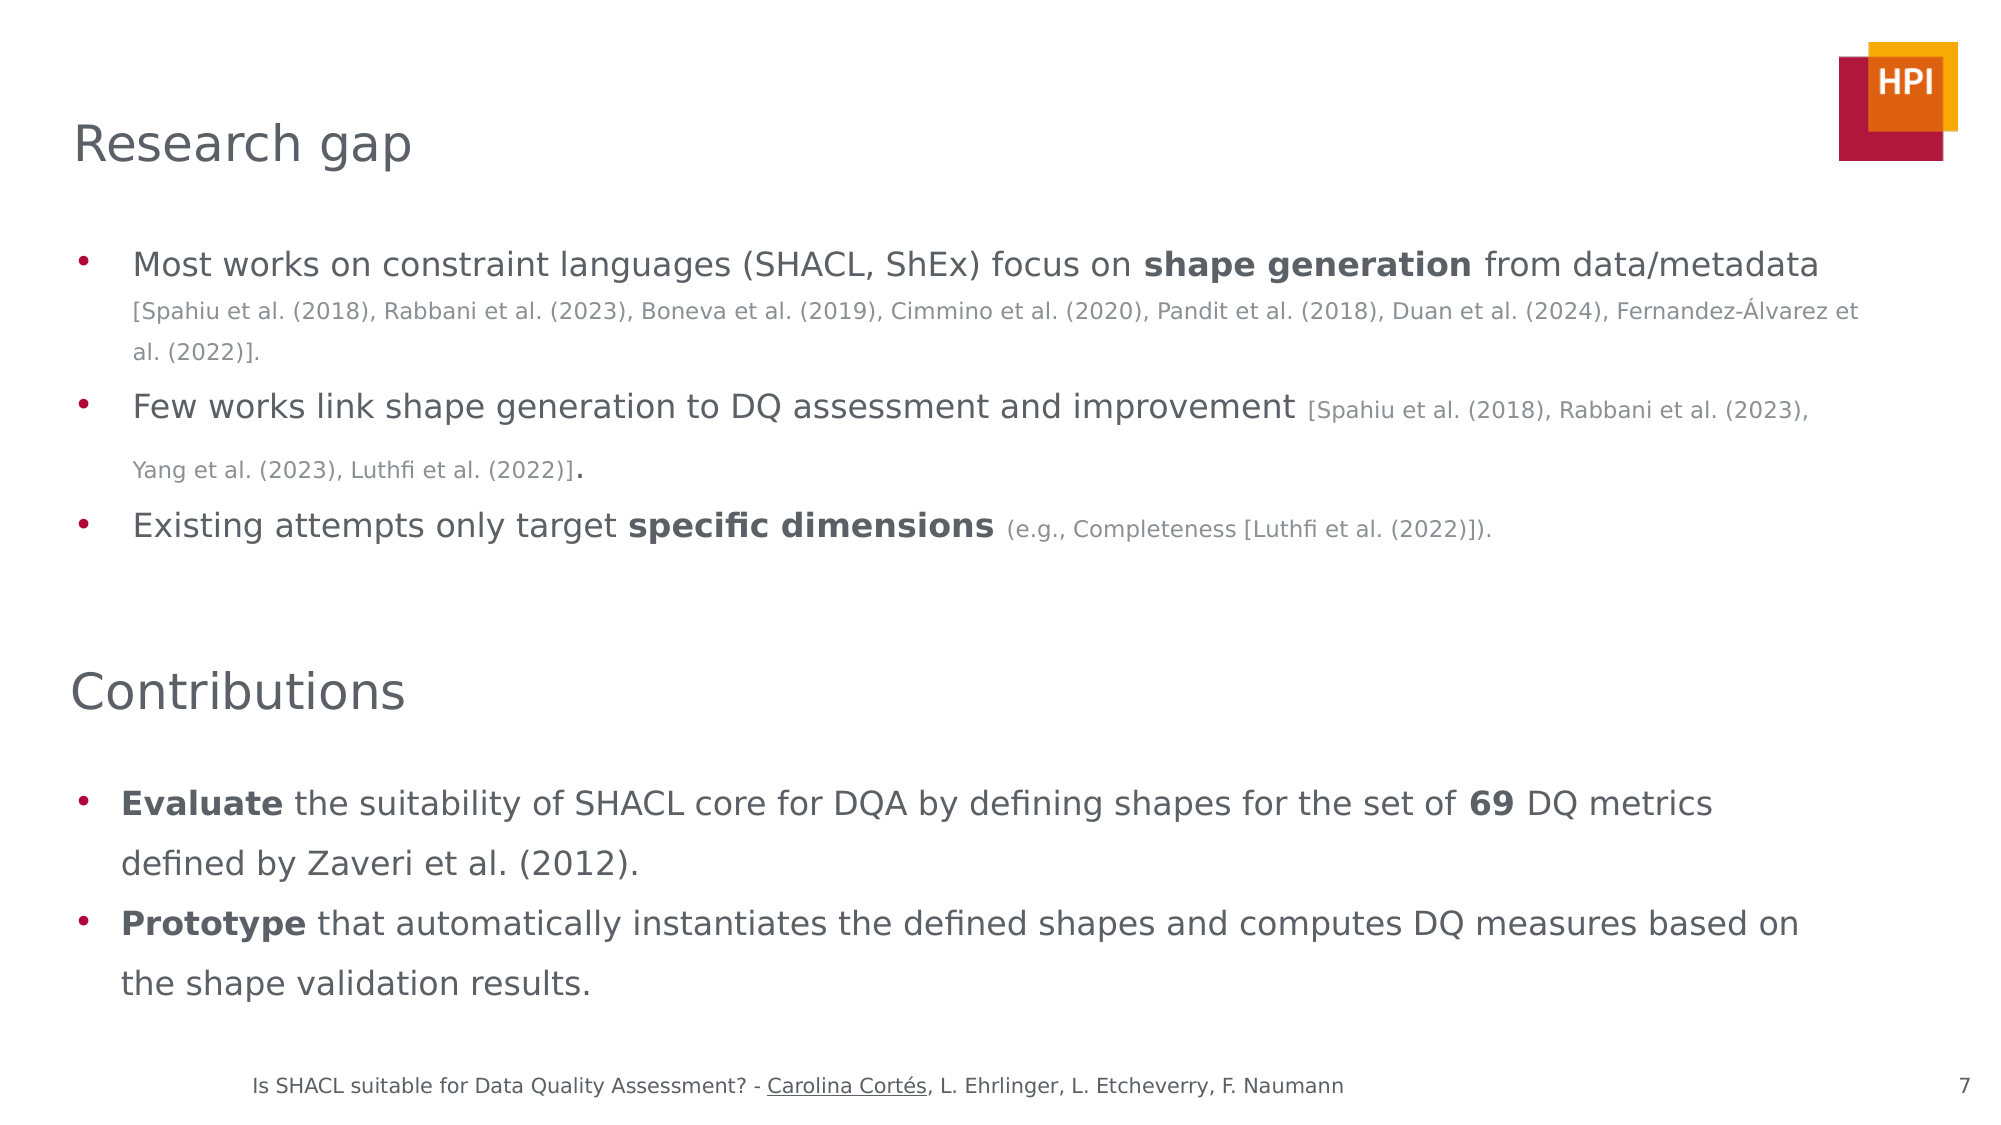

# Research gap
Most works on constraint languages (SHACL, ShEx) focus on shape generation from data/metadata [Spahiu et al. (2018), Rabbani et al. (2023), Boneva et al. (2019), Cimmino et al. (2020), Pandit et al. (2018), Duan et al. (2024), Fernandez-Álvarez et al. (2022)].
Few works link shape generation to DQ assessment and improvement [Spahiu et al. (2018), Rabbani et al. (2023), Yang et al. (2023), Luthfi et al. (2022)].
Existing attempts only target specific dimensions (e.g., Completeness [Luthfi et al. (2022)]).
Contributions
Evaluate the suitability of SHACL core for DQA by defining shapes for the set of 69 DQ metrics defined by Zaveri et al. (2012).
Prototype that automatically instantiates the defined shapes and computes DQ measures based on the shape validation results.
7
Is SHACL suitable for Data Quality Assessment? - Carolina Cortés, L. Ehrlinger, L. Etcheverry, F. Naumann